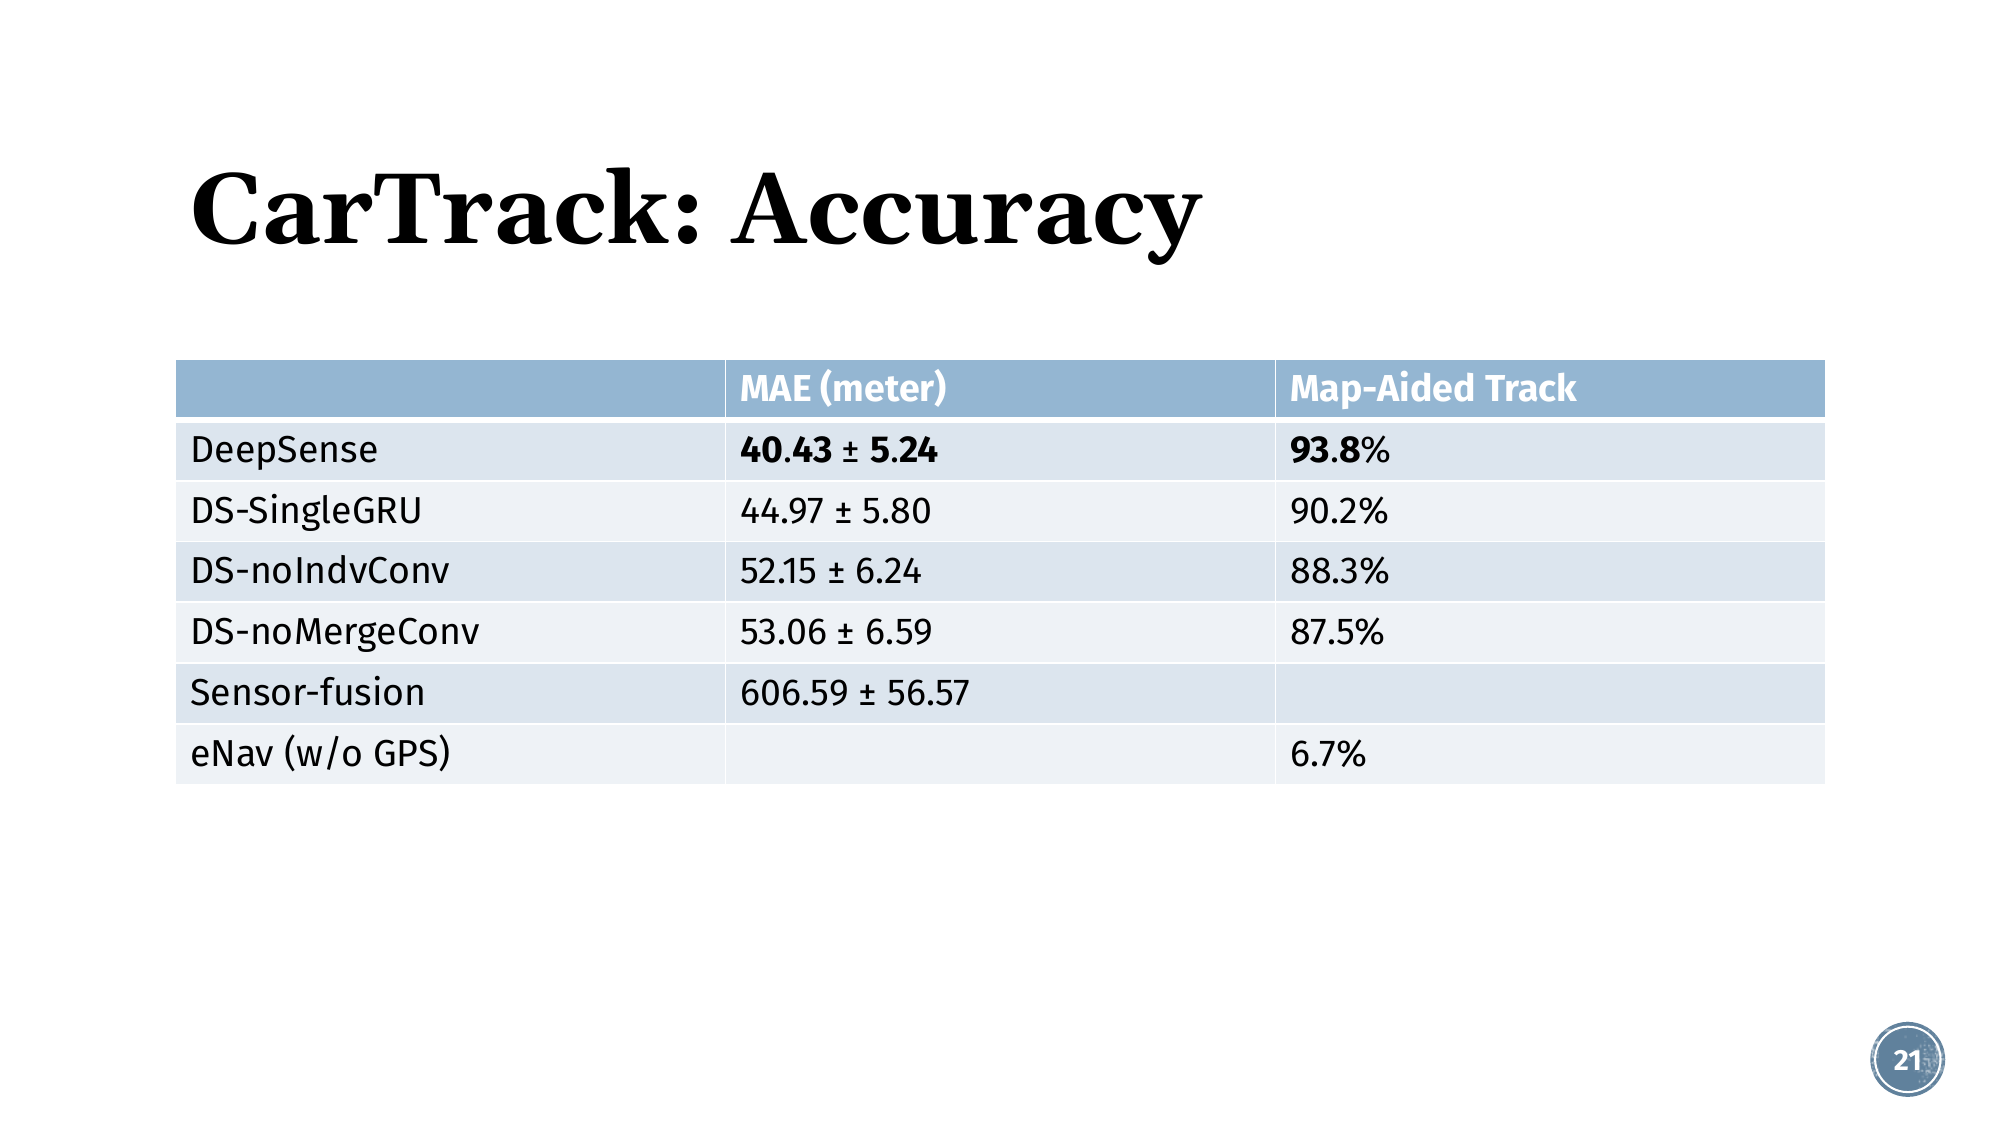

# CarTrack: Accuracy
|  | MAE (meter) | Map-Aided Track |
| --- | --- | --- |
| DeepSense | 40.43 ± 5.24 | 93.8% |
| DS-SingleGRU | 44.97 ± 5.80 | 90.2% |
| DS-noIndvConv | 52.15 ± 6.24 | 88.3% |
| DS-noMergeConv | 53.06 ± 6.59 | 87.5% |
| Sensor-fusion | 606.59 ± 56.57 |  |
| eNav (w/o GPS) |  | 6.7% |
21